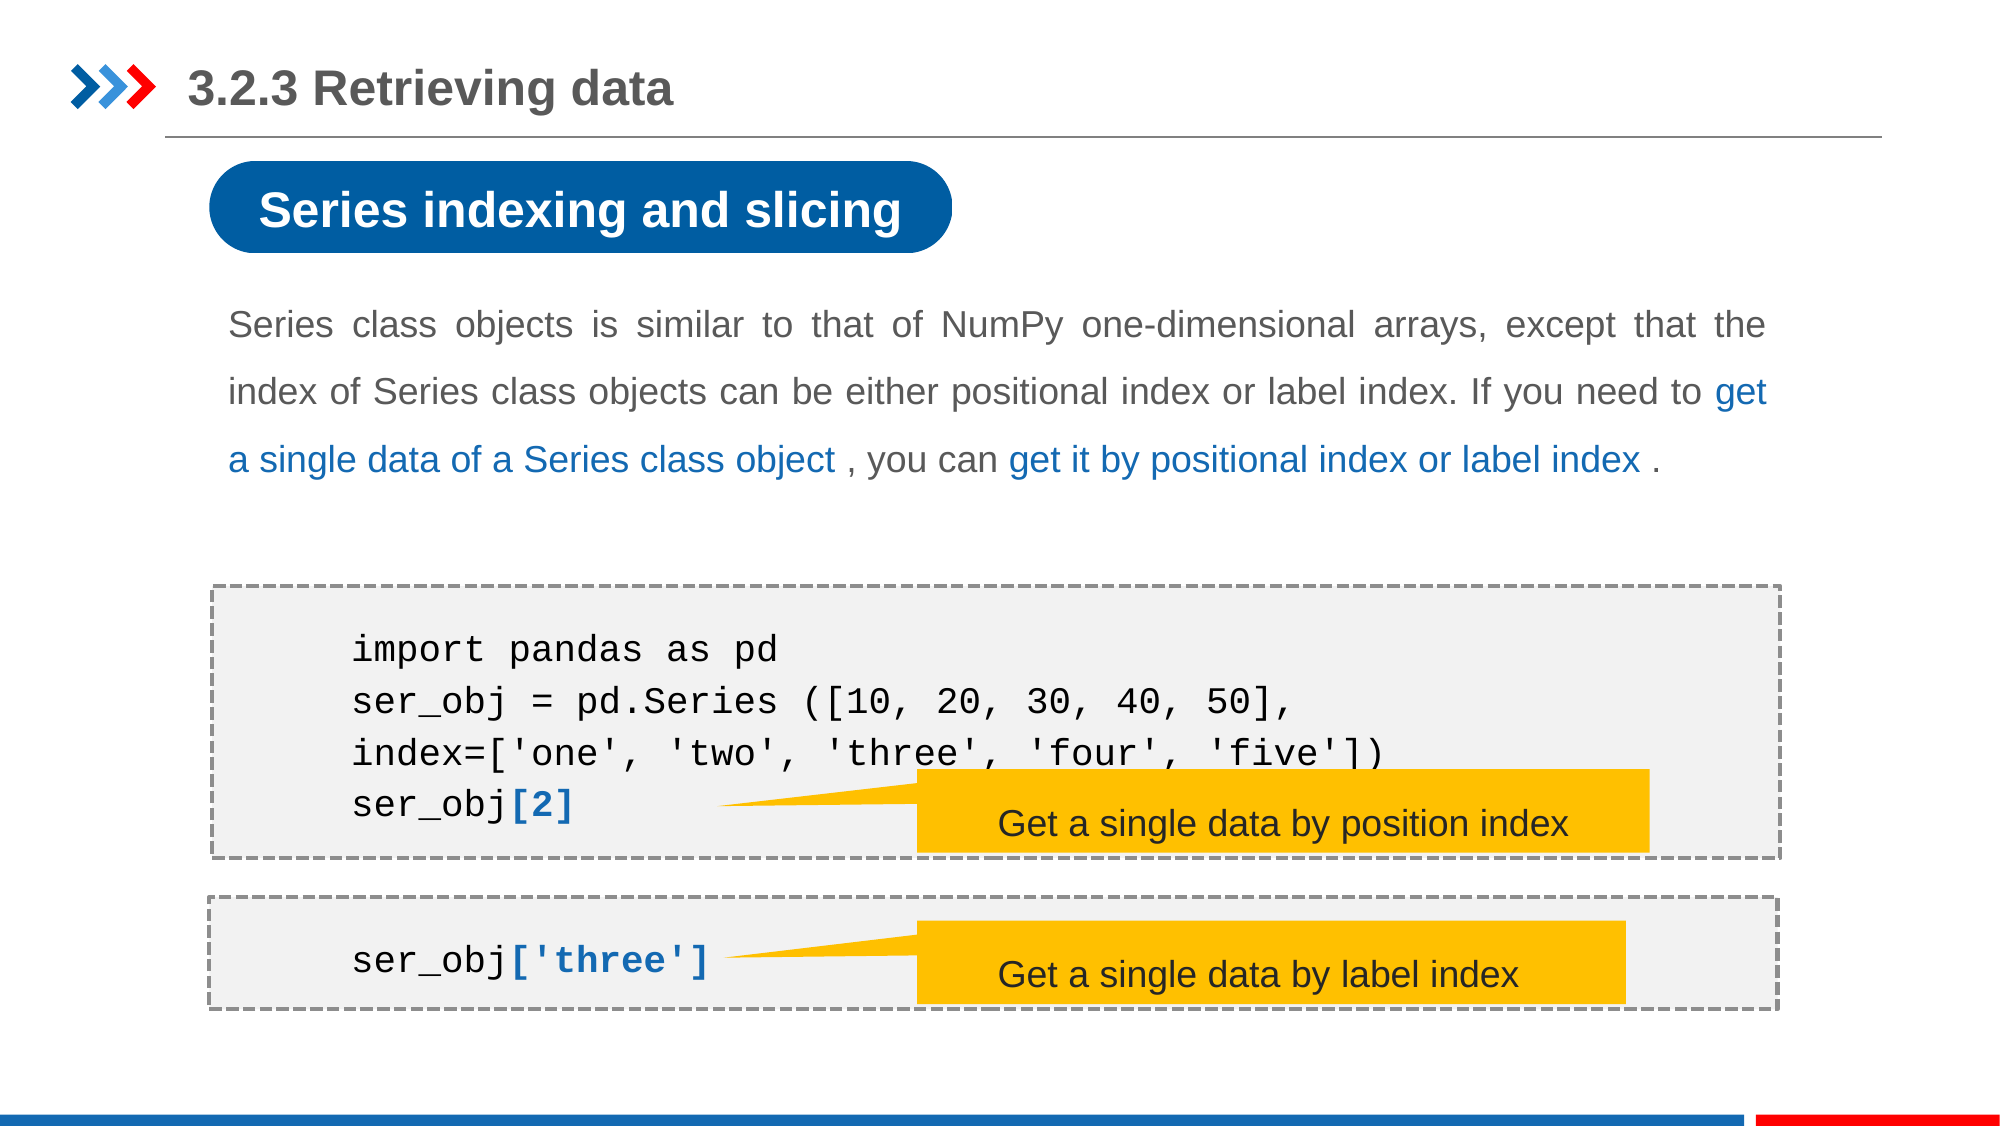

3.2.3 Retrieving data
Series indexing and slicing
Series class objects is similar to that of NumPy one-dimensional arrays, except that the index of Series class objects can be either positional index or label index. If you need to get a single data of a Series class object , you can get it by positional index or label index .

import pandas as pd
ser_obj = pd.Series ([10, 20, 30, 40, 50],
index=['one', 'two', 'three', 'four', 'five'])
ser_obj[2]
Get a single data by position index

Get a single data by label index

ser_obj['three']